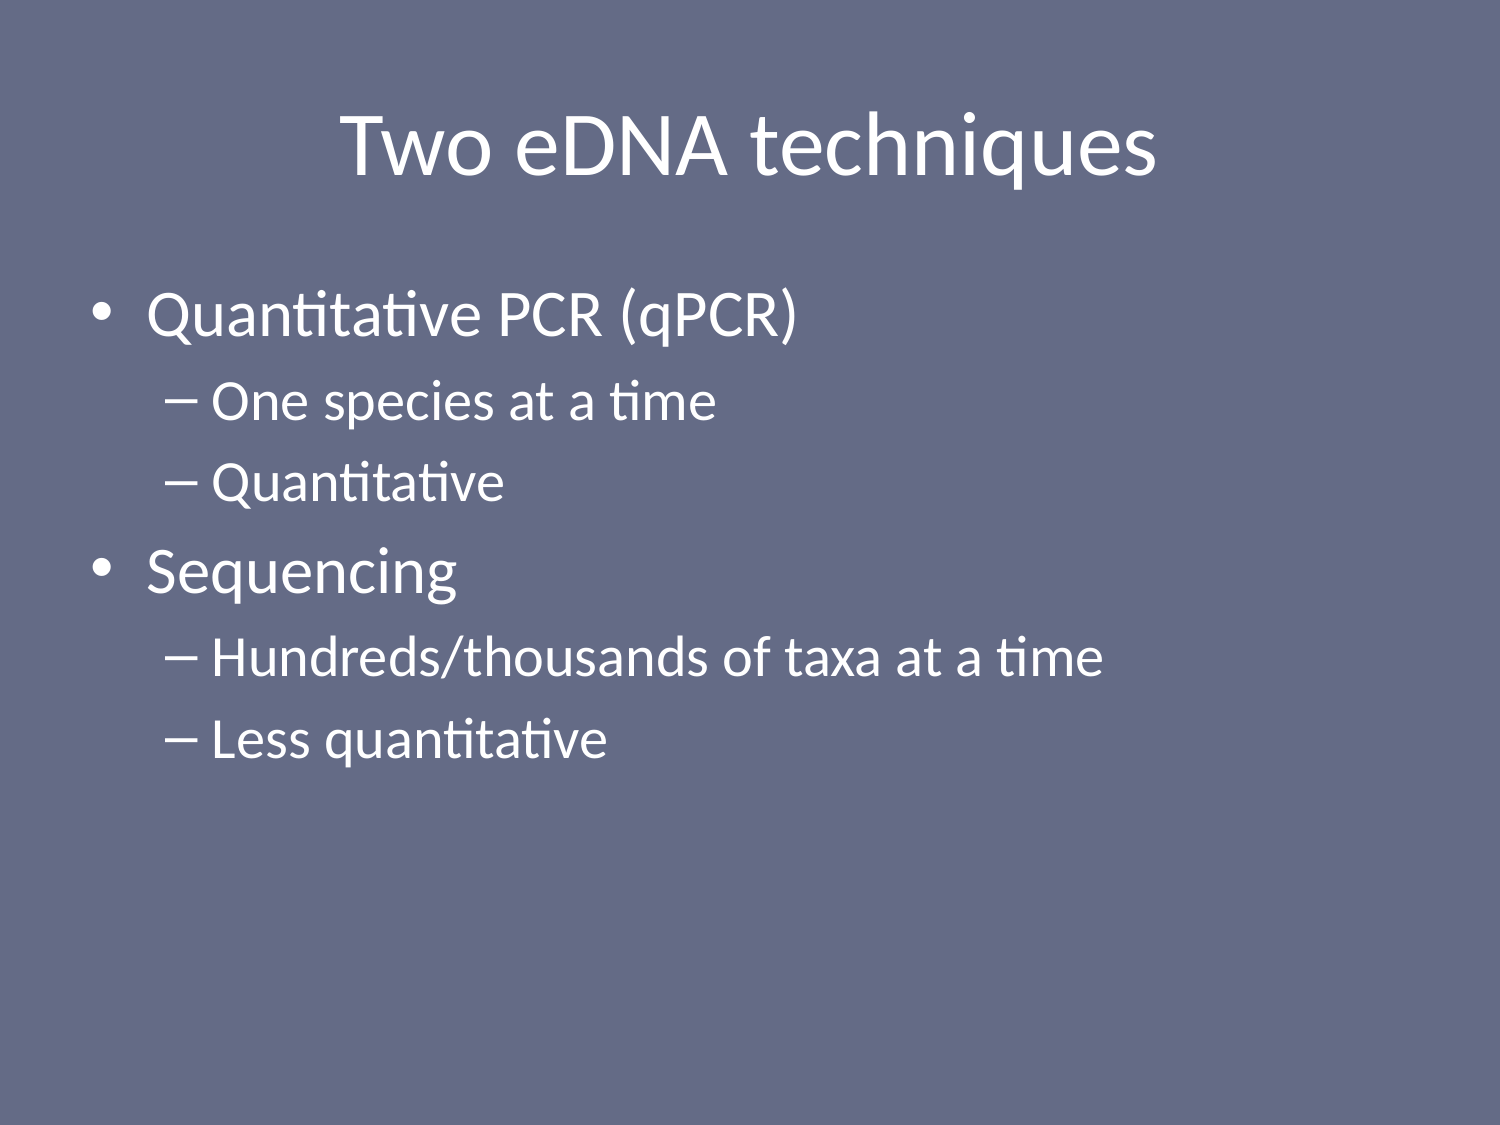

# Two eDNA techniques
Quantitative PCR (qPCR)
One species at a time
Quantitative
Sequencing
Hundreds/thousands of taxa at a time
Less quantitative